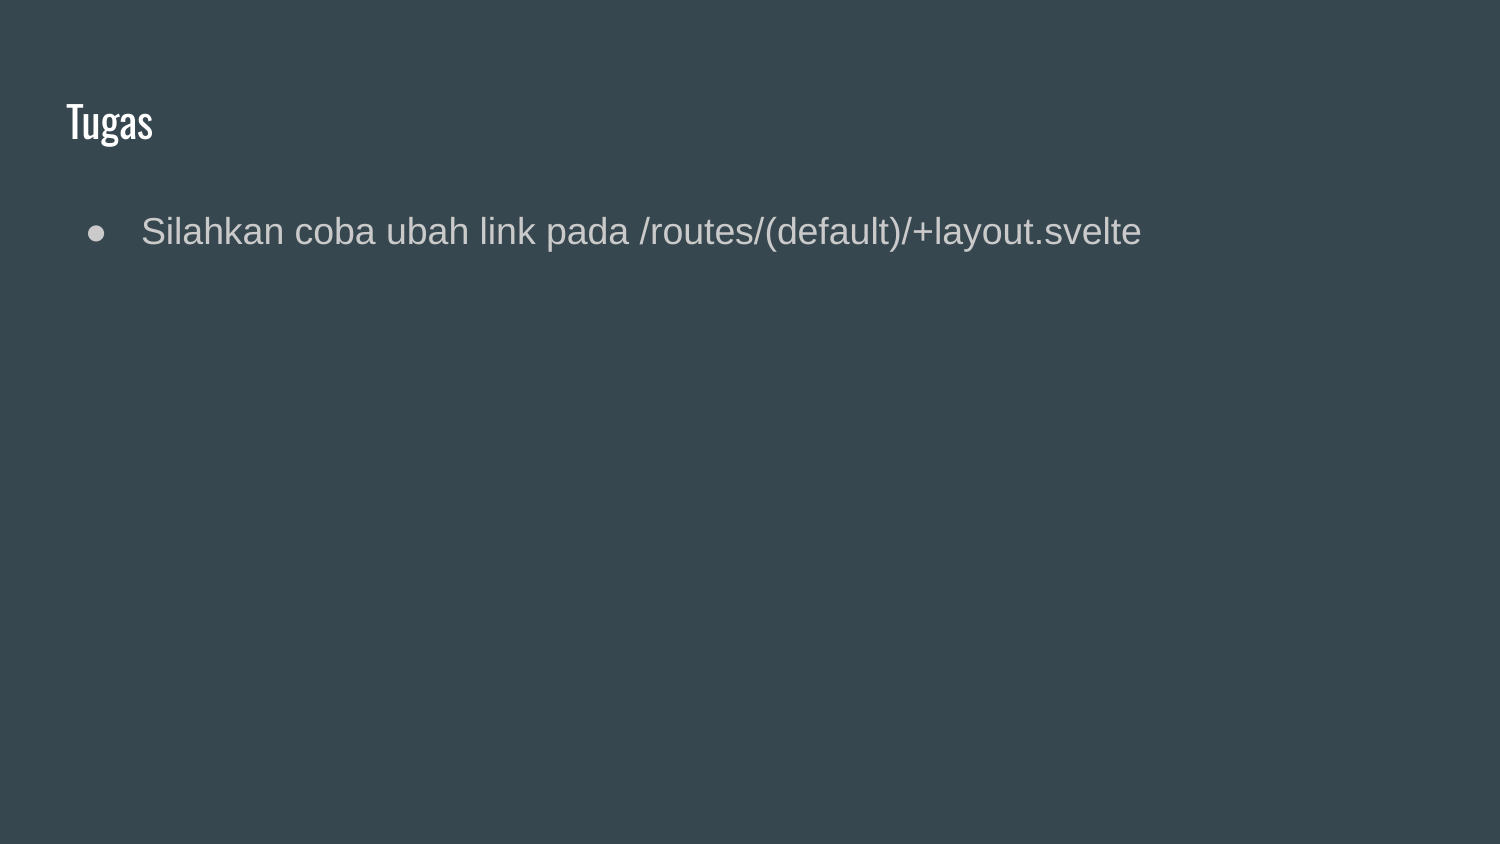

# Tugas
Silahkan coba ubah link pada /routes/(default)/+layout.svelte